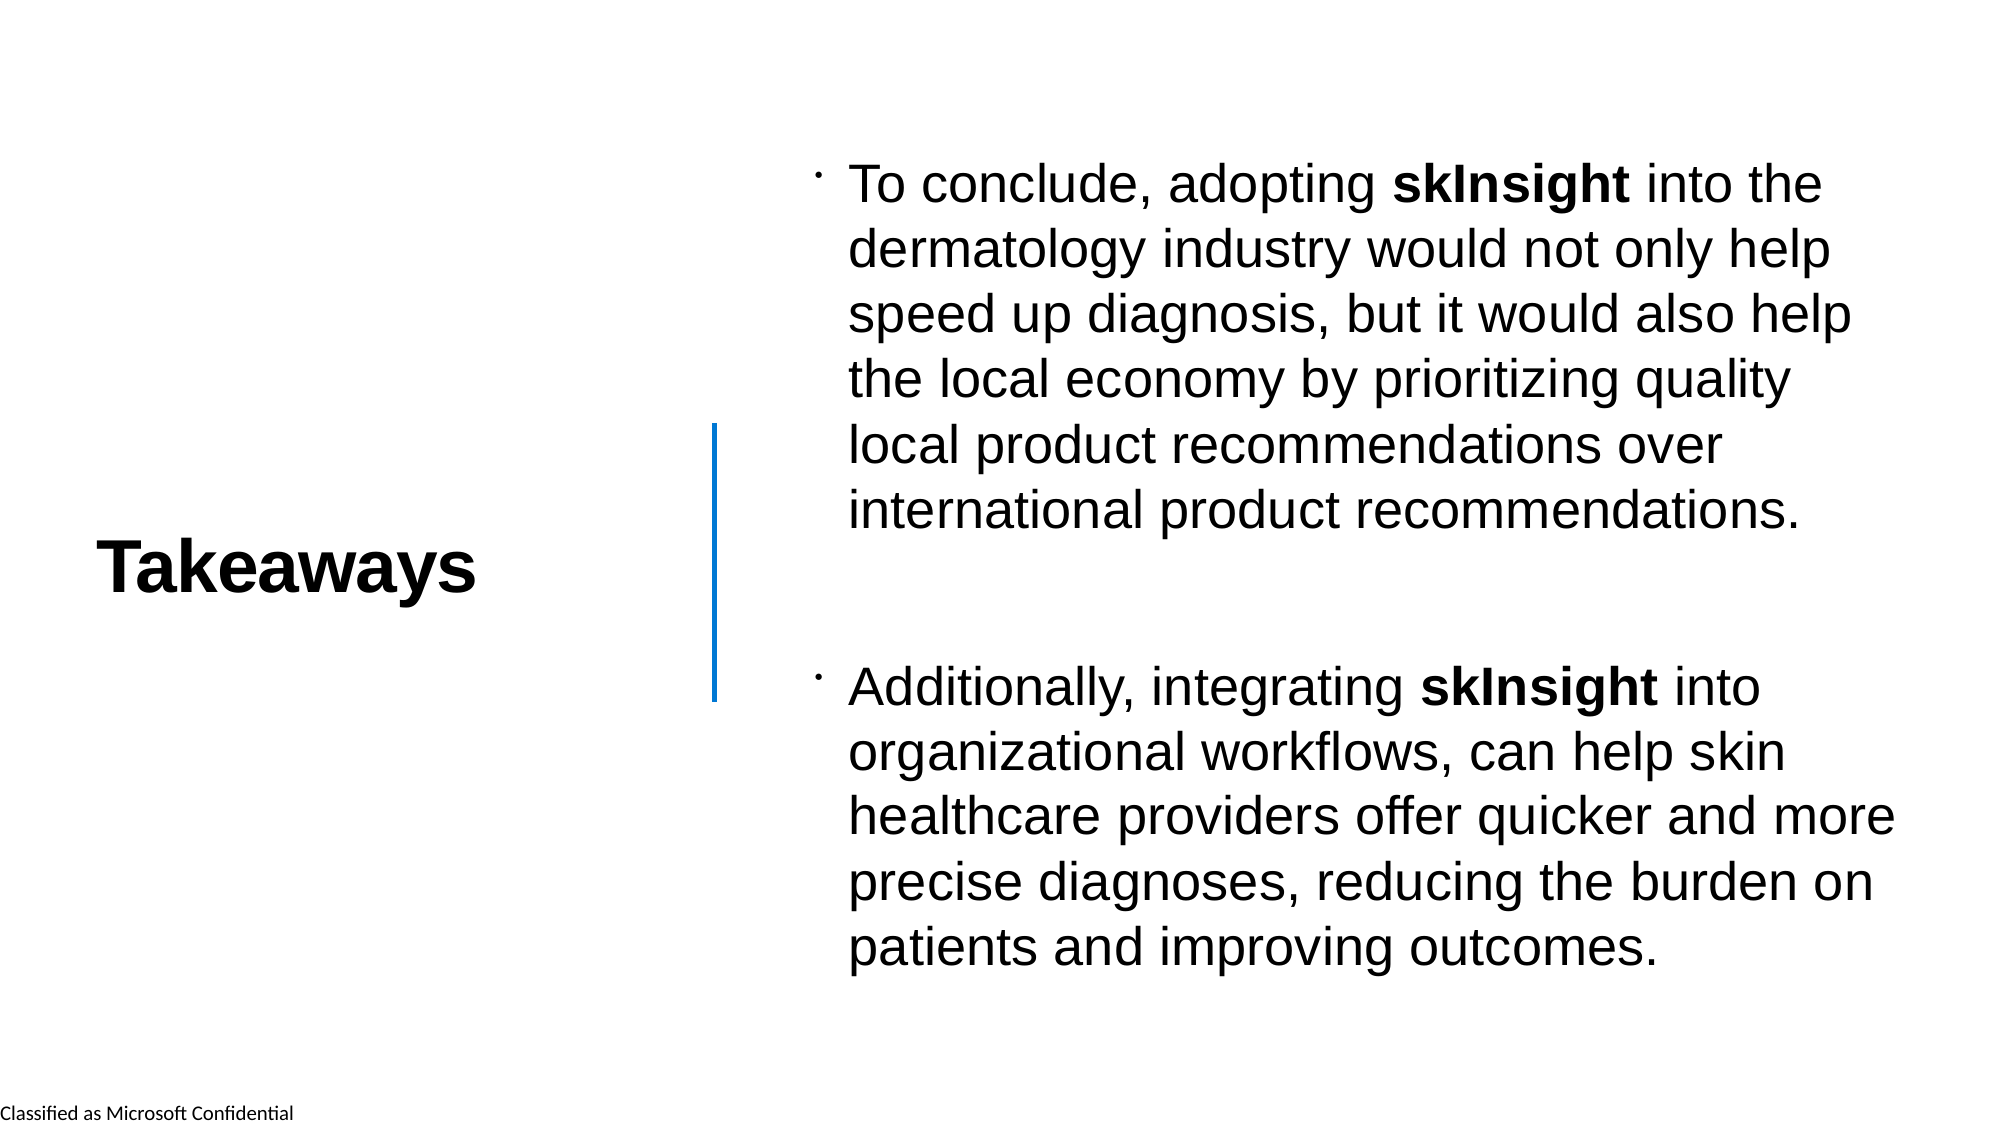

Takeaways
To conclude, adopting skInsight into the dermatology industry would not only help speed up diagnosis, but it would also help the local economy by prioritizing quality local product recommendations over international product recommendations.

Additionally, integrating skInsight into organizational workflows, can help skin healthcare providers offer quicker and more precise diagnoses, reducing the burden on patients and improving outcomes.